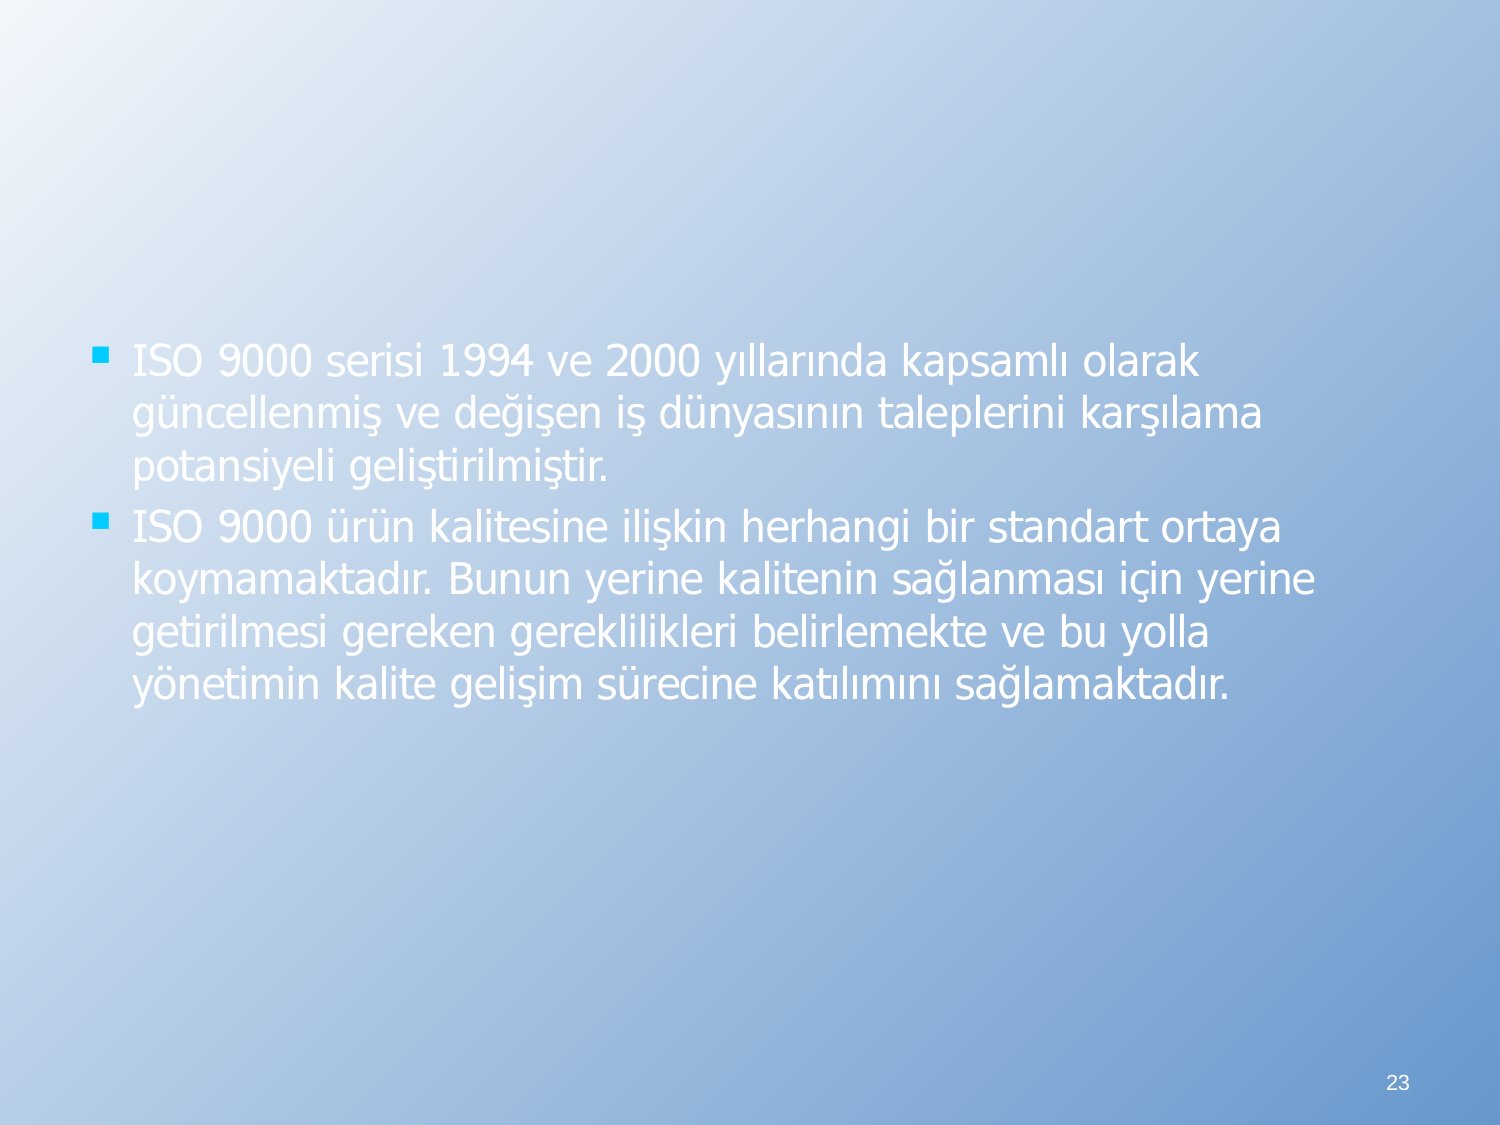

ISO 9000 serisi 1994 ve 2000 yıllarında kapsamlı olarak güncellenmiş ve değişen iş dünyasının taleplerini karşılama potansiyeli geliştirilmiştir.
ISO 9000 ürün kalitesine ilişkin herhangi bir standart ortaya koymamaktadır. Bunun yerine kalitenin sağlanması için yerine getirilmesi gereken gereklilikleri belirlemekte ve bu yolla yönetimin kalite gelişim sürecine katılımını sağlamaktadır.
23